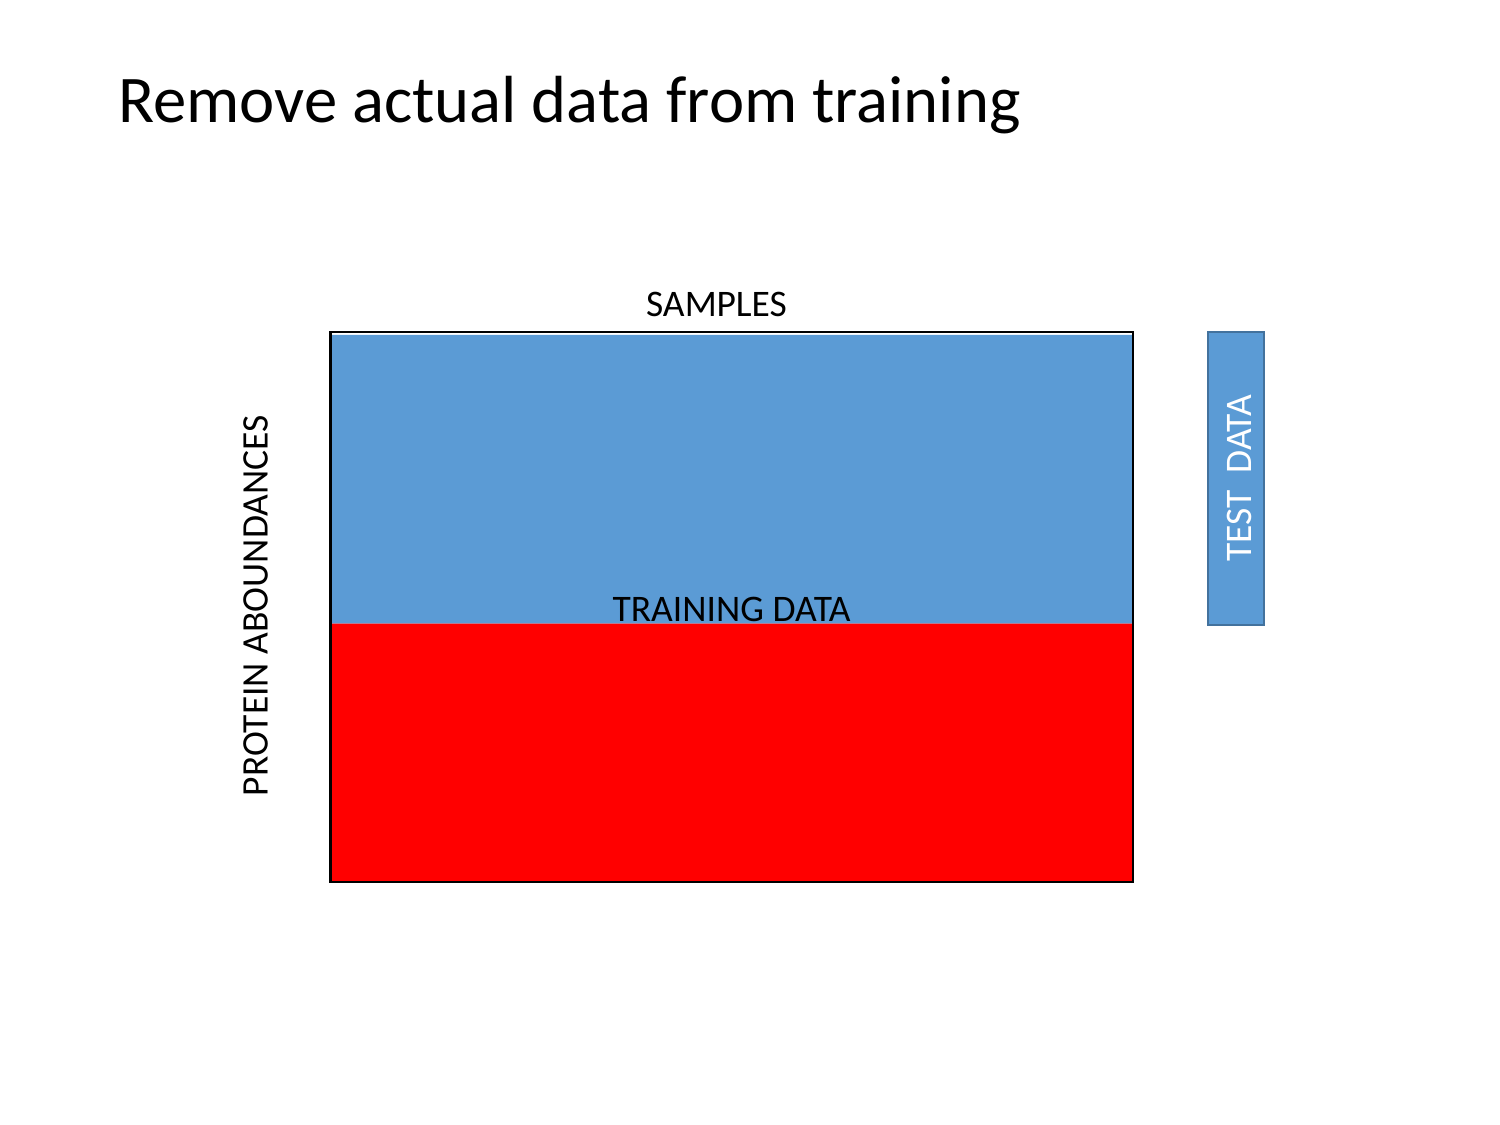

# Remove actual data from training

SAMPLES
TRAINING DATA

TEST  DATA
PROTEIN ABOUNDANCES